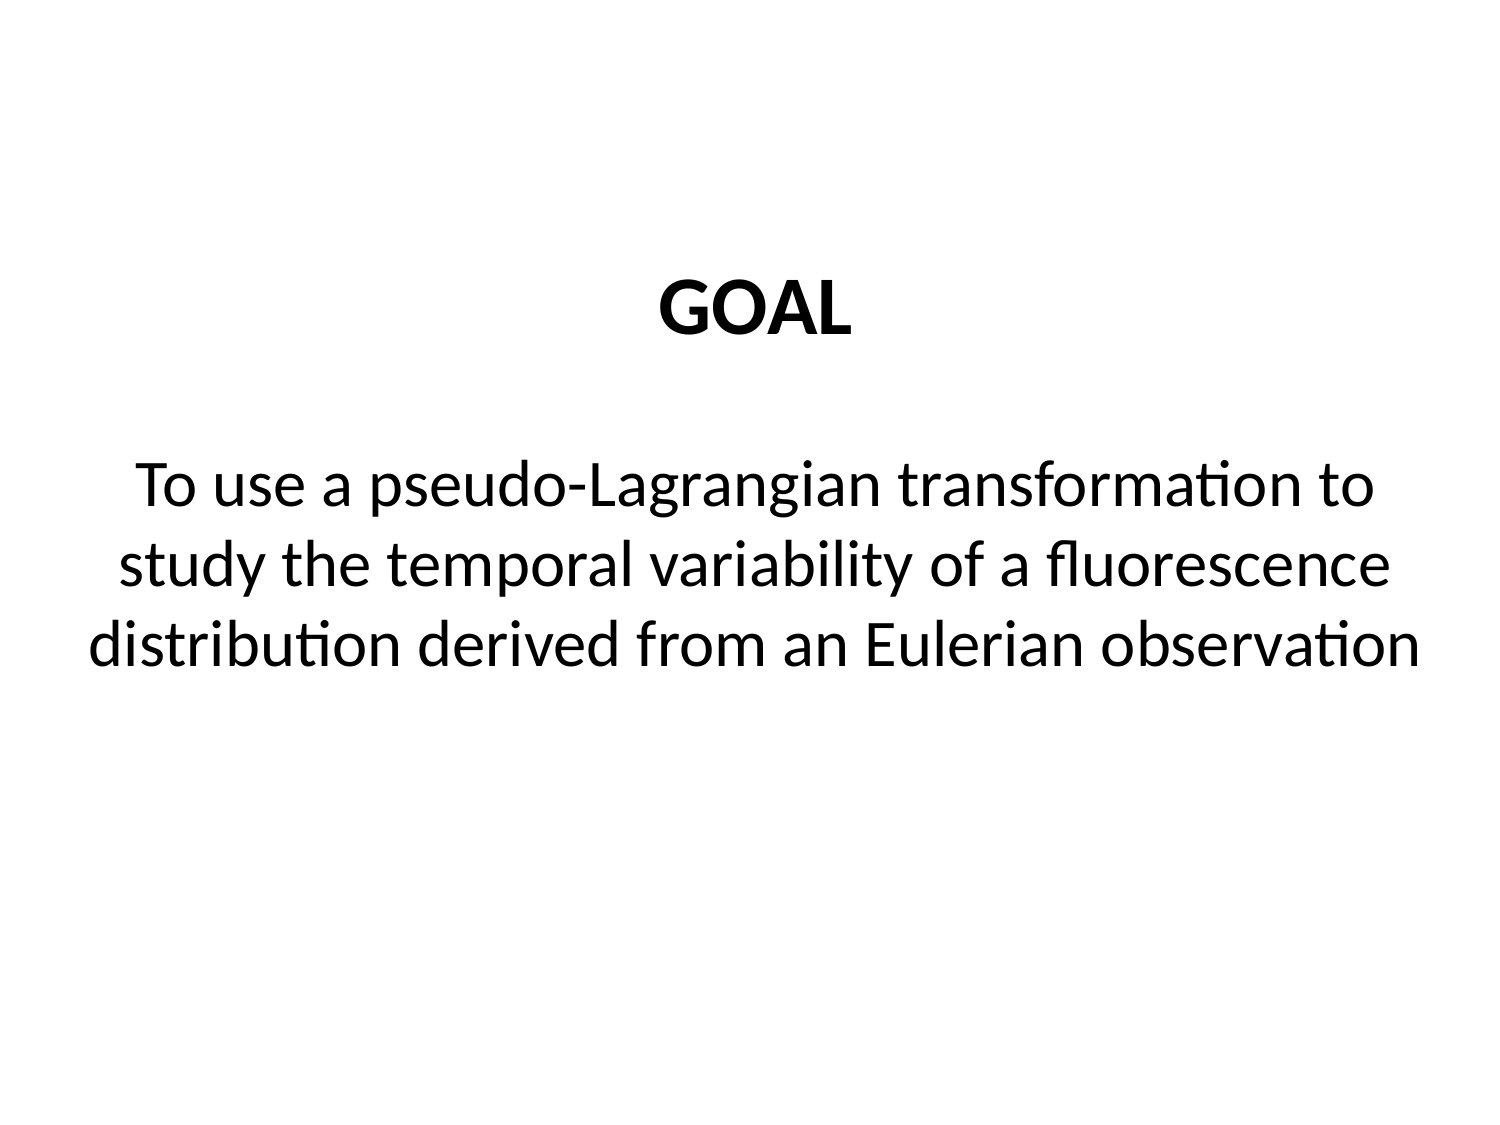

GOAL
To use a pseudo-Lagrangian transformation to study the temporal variability of a fluorescence distribution derived from an Eulerian observation